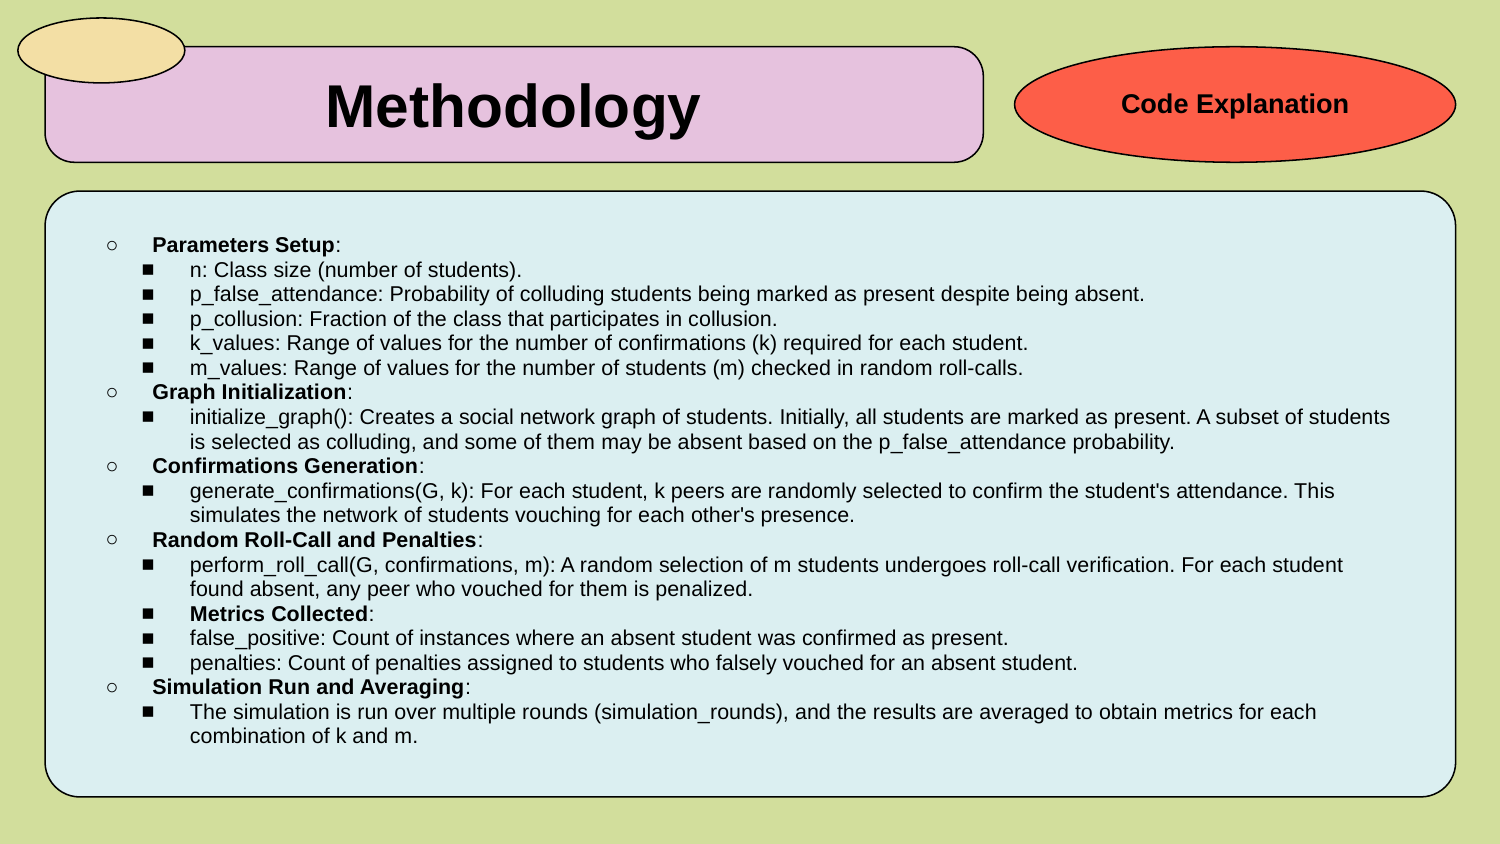

Code Explanation
# Methodology
Parameters Setup:
n: Class size (number of students).
p_false_attendance: Probability of colluding students being marked as present despite being absent.
p_collusion: Fraction of the class that participates in collusion.
k_values: Range of values for the number of confirmations (k) required for each student.
m_values: Range of values for the number of students (m) checked in random roll-calls.
Graph Initialization:
initialize_graph(): Creates a social network graph of students. Initially, all students are marked as present. A subset of students is selected as colluding, and some of them may be absent based on the p_false_attendance probability.
Confirmations Generation:
generate_confirmations(G, k): For each student, k peers are randomly selected to confirm the student's attendance. This simulates the network of students vouching for each other's presence.
Random Roll-Call and Penalties:
perform_roll_call(G, confirmations, m): A random selection of m students undergoes roll-call verification. For each student found absent, any peer who vouched for them is penalized.
Metrics Collected:
false_positive: Count of instances where an absent student was confirmed as present.
penalties: Count of penalties assigned to students who falsely vouched for an absent student.
Simulation Run and Averaging:
The simulation is run over multiple rounds (simulation_rounds), and the results are averaged to obtain metrics for each combination of k and m.